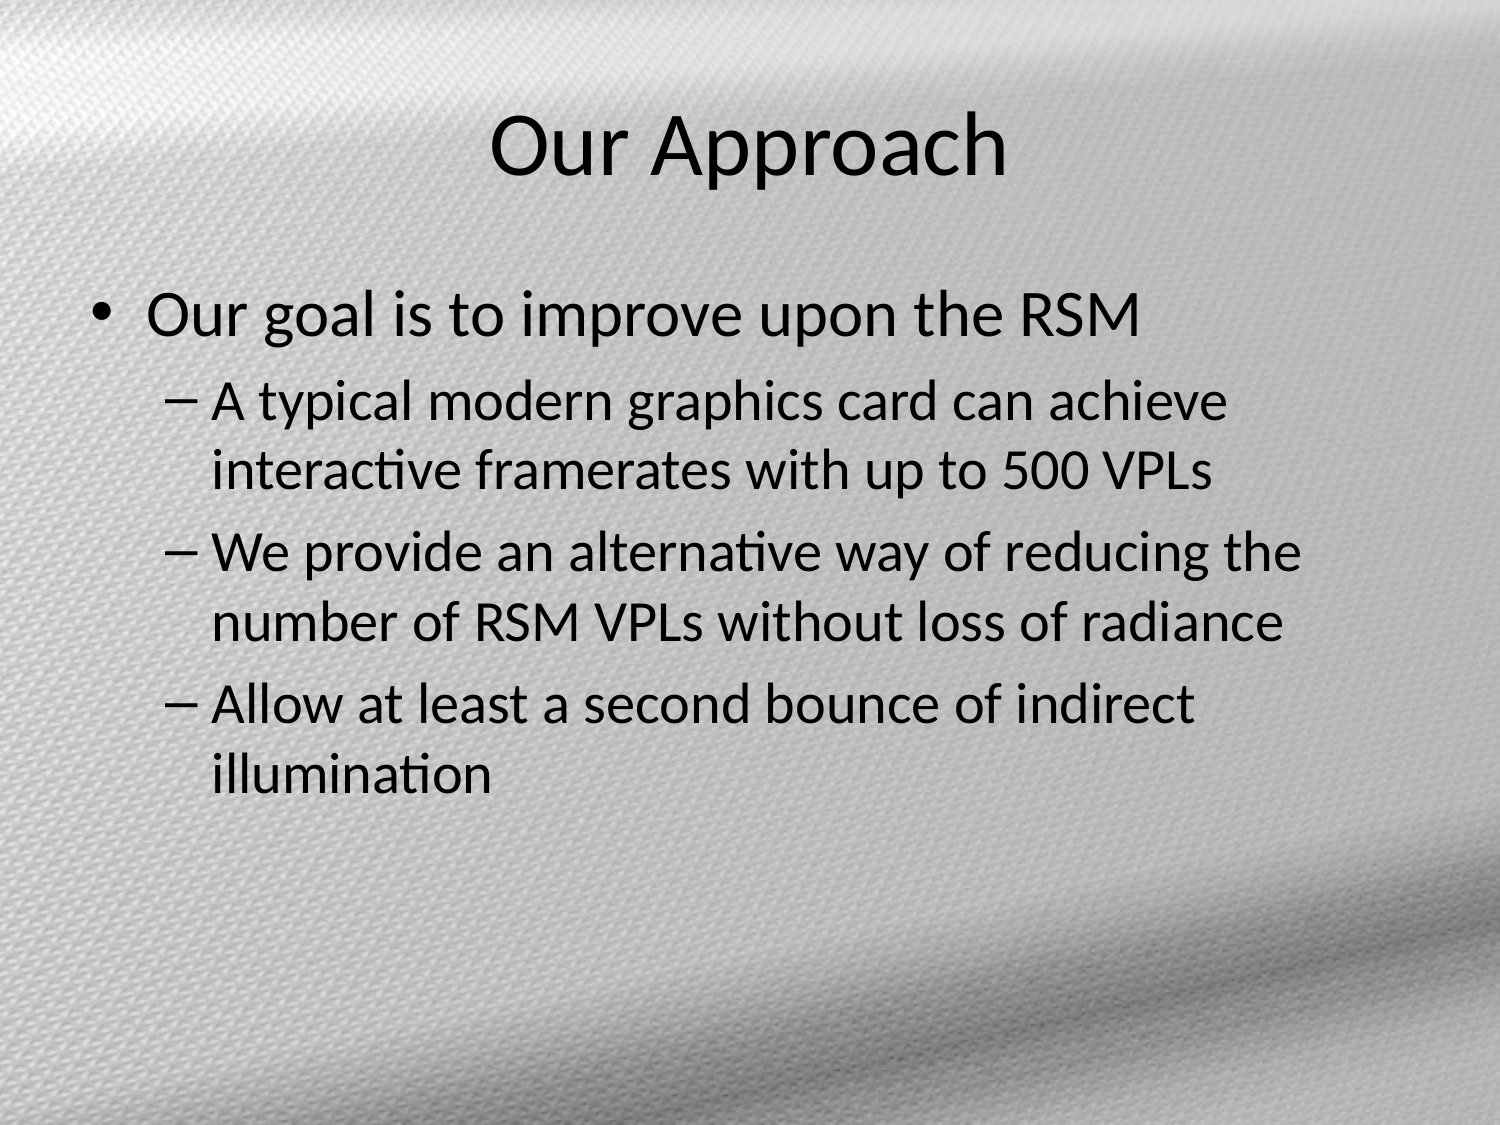

# Our Approach
Our goal is to improve upon the RSM
A typical modern graphics card can achieve interactive framerates with up to 500 VPLs
We provide an alternative way of reducing the number of RSM VPLs without loss of radiance
Allow at least a second bounce of indirect illumination